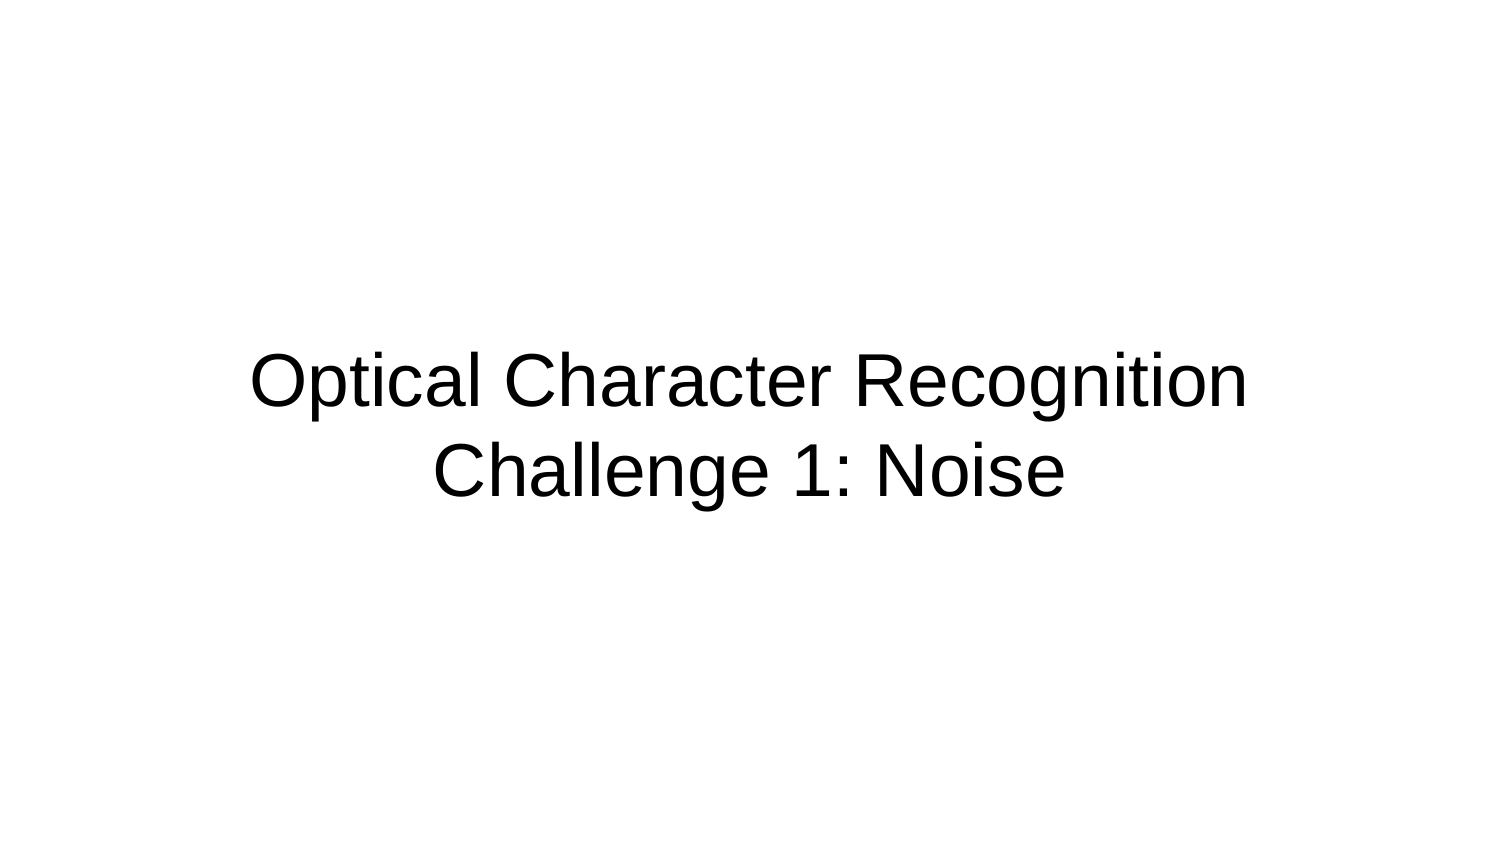

# Optical Character Recognition
Challenge 1: Noise